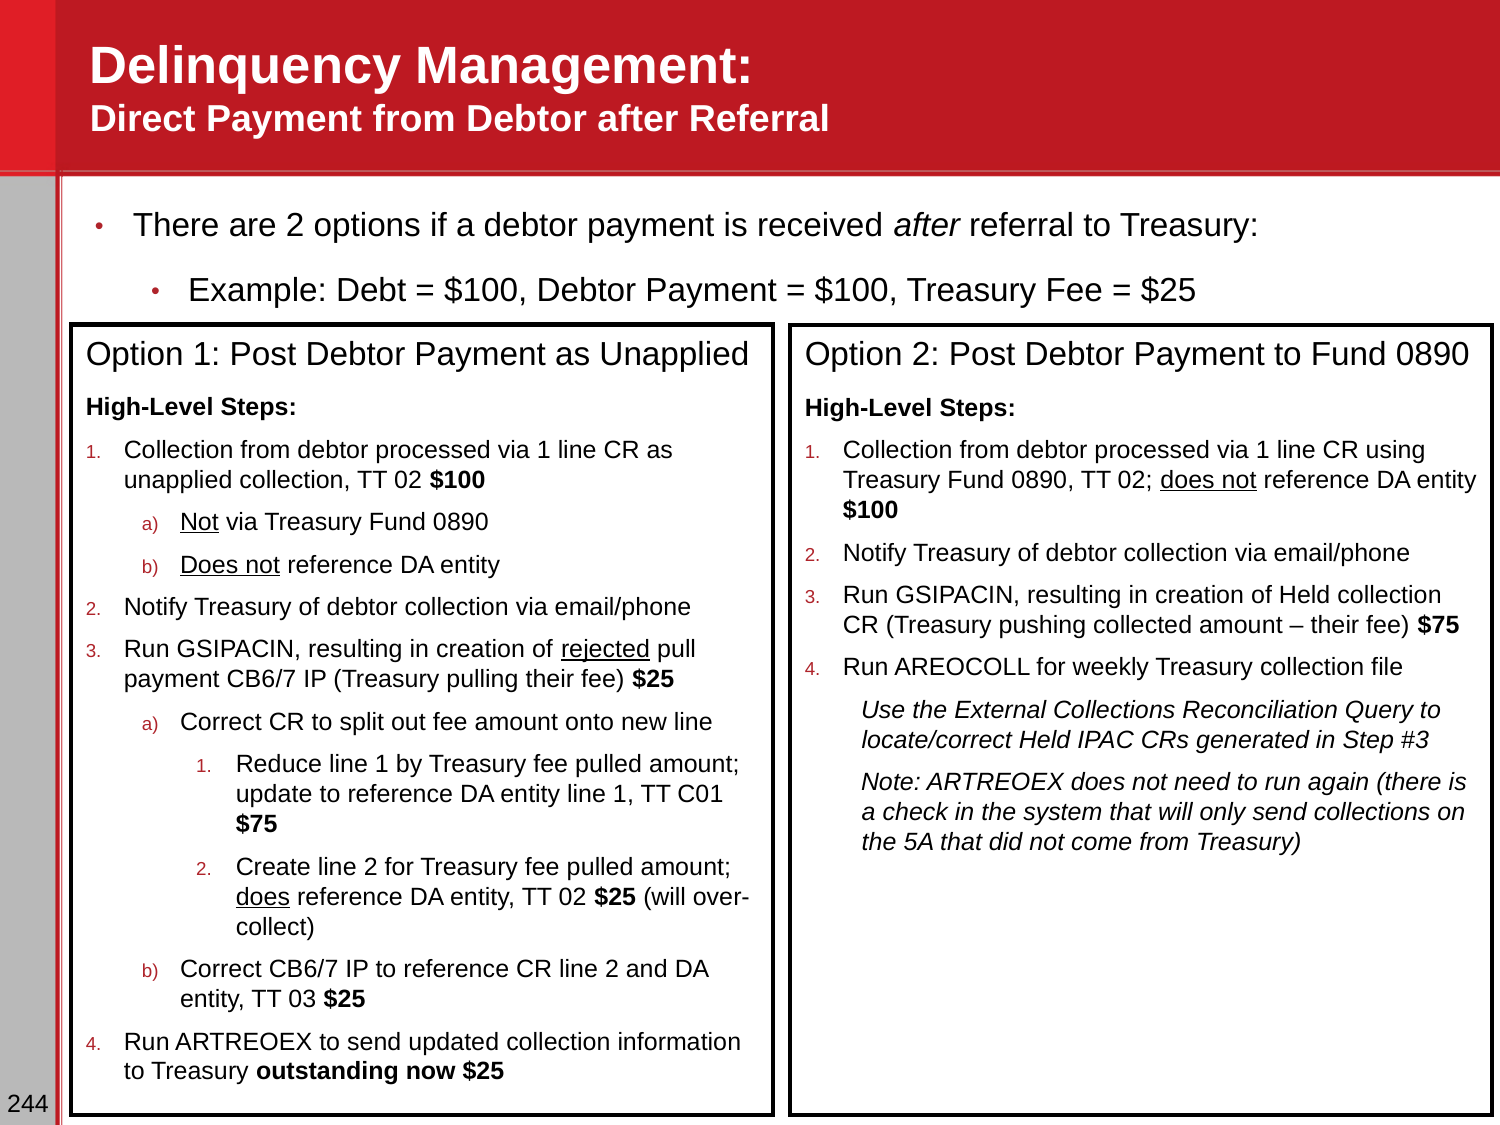

# Delinquency Management: Direct Payment from Debtor after Referral
There are 2 options if a debtor payment is received after referral to Treasury:
Example: Debt = $100, Debtor Payment = $100, Treasury Fee = $25
Option 1: Post Debtor Payment as Unapplied
High-Level Steps:
Collection from debtor processed via 1 line CR as unapplied collection, TT 02 $100
Not via Treasury Fund 0890
Does not reference DA entity
Notify Treasury of debtor collection via email/phone
Run GSIPACIN, resulting in creation of rejected pull payment CB6/7 IP (Treasury pulling their fee) $25
Correct CR to split out fee amount onto new line
Reduce line 1 by Treasury fee pulled amount; update to reference DA entity line 1, TT C01 $75
Create line 2 for Treasury fee pulled amount; does reference DA entity, TT 02 $25 (will over-collect)
Correct CB6/7 IP to reference CR line 2 and DA entity, TT 03 $25
Run ARTREOEX to send updated collection information to Treasury outstanding now $25
Option 2: Post Debtor Payment to Fund 0890
High-Level Steps:
Collection from debtor processed via 1 line CR using Treasury Fund 0890, TT 02; does not reference DA entity $100
Notify Treasury of debtor collection via email/phone
Run GSIPACIN, resulting in creation of Held collection CR (Treasury pushing collected amount – their fee) $75
Run AREOCOLL for weekly Treasury collection file
Use the External Collections Reconciliation Query to locate/correct Held IPAC CRs generated in Step #3
Note: ARTREOEX does not need to run again (there is a check in the system that will only send collections on the 5A that did not come from Treasury)

244
CGI Federal Proprietary and Confidential